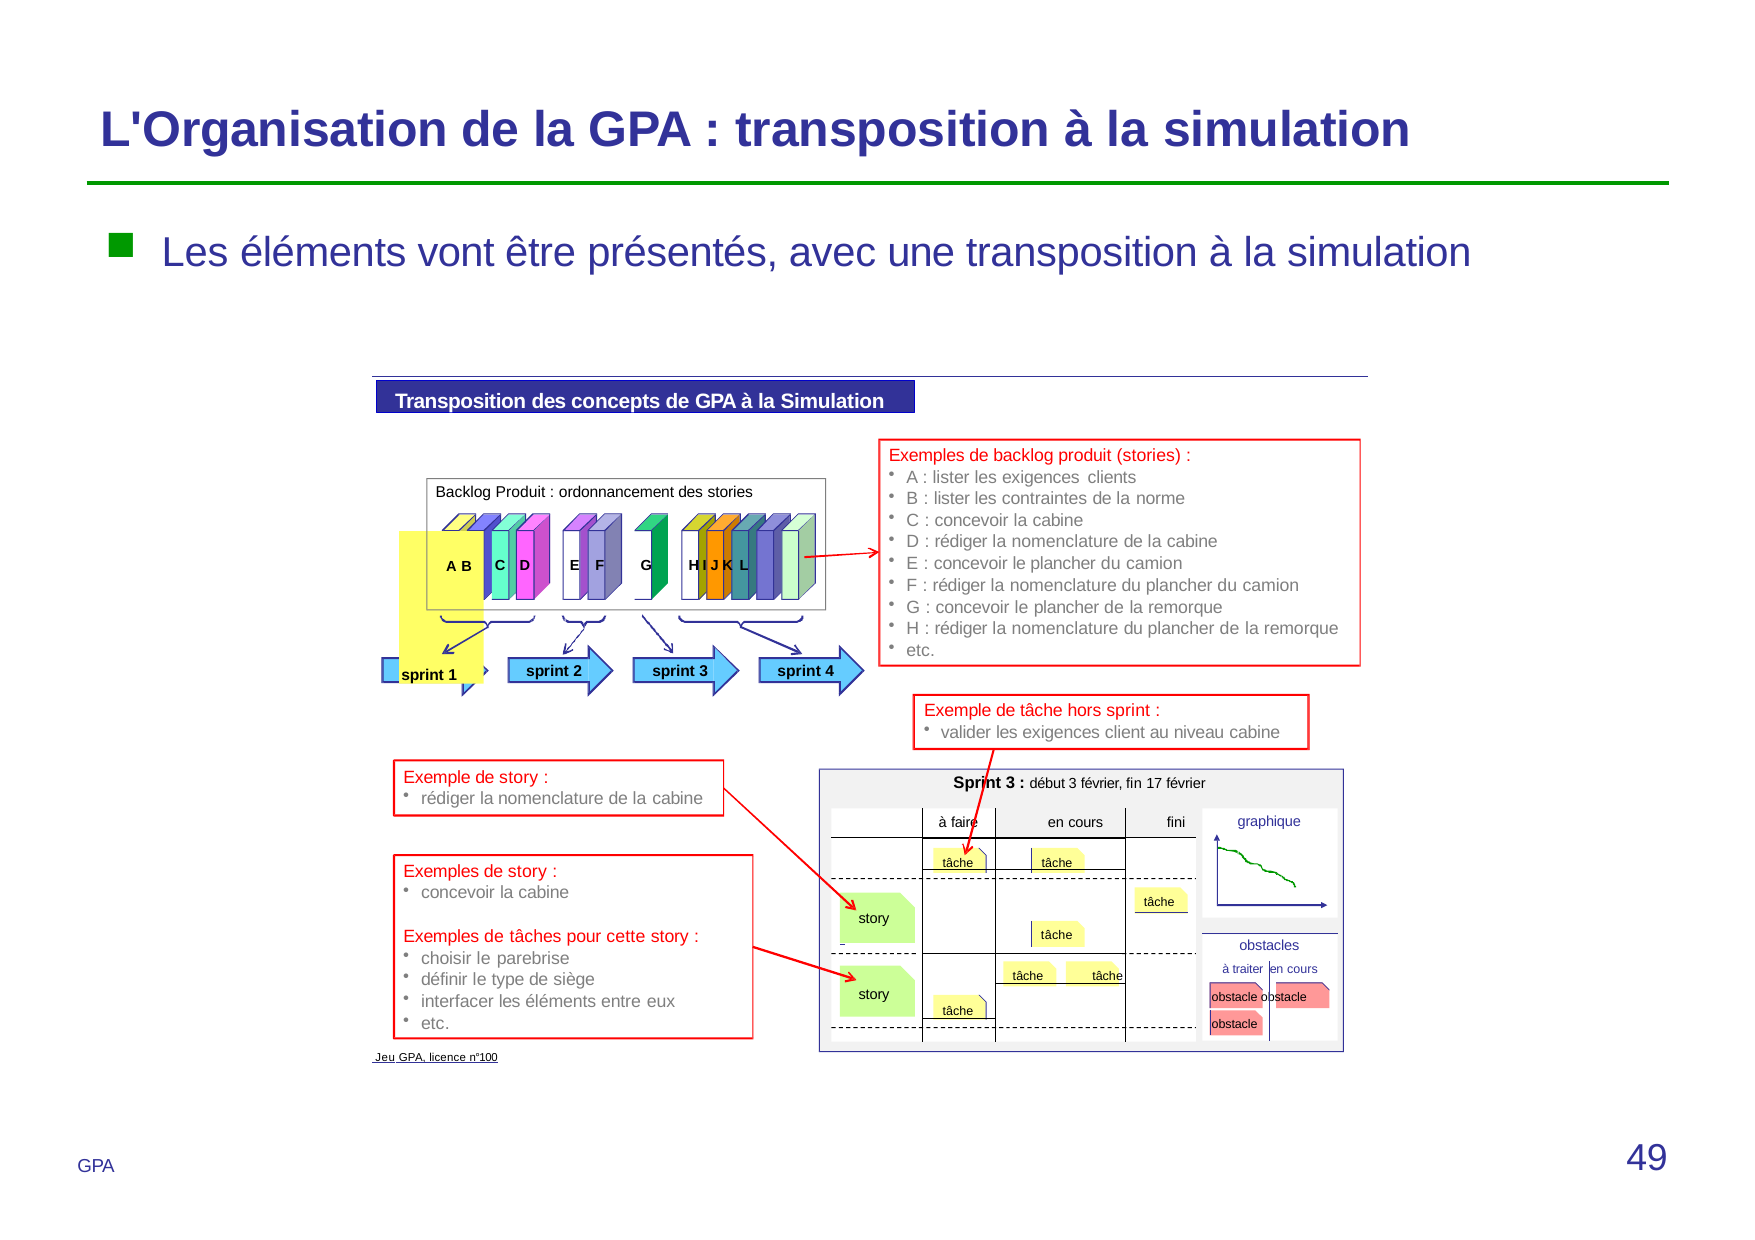

# L'Organisation de la GPA : transposition à la simulation
Les éléments vont être présentés, avec une transposition à la simulation

Transposition des concepts de GPA à la Simulation

Exemples de backlog produit (stories) :
A : lister les exigences clients
B : lister les contraintes de la norme
C : concevoir la cabine
D : rédiger la nomenclature de la cabine
E : concevoir le plancher du camion
F : rédiger la nomenclature du plancher du camion
G : concevoir le plancher de la remorque
H : rédiger la nomenclature du plancher de la remorque
etc.

Backlog Produit : ordonnancement des stories

A B

sprint 1

C   D	E    F	G	H I J K L

sprint 2
sprint 3
sprint 4

Exemple de tâche hors sprint :
valider les exigences client au niveau cabine

Exemple de story :
rédiger la nomenclature de la cabine

Sprint 3 : début 3 février, fin 17 février

graphique
à faire	en cours	fini

tâche

tâche

Exemples de story :
concevoir la cabine

tâche

story

Exemples de tâches pour cette story :
choisir le parebrise
définir le type de siège
interfacer les éléments entre eux
etc.
tâche
obstacles
à traiter en cours
obstacle obstacle  obstacle

tâche

tâche	tâche

story

 Jeu GPA, licence n°100
49
GPA